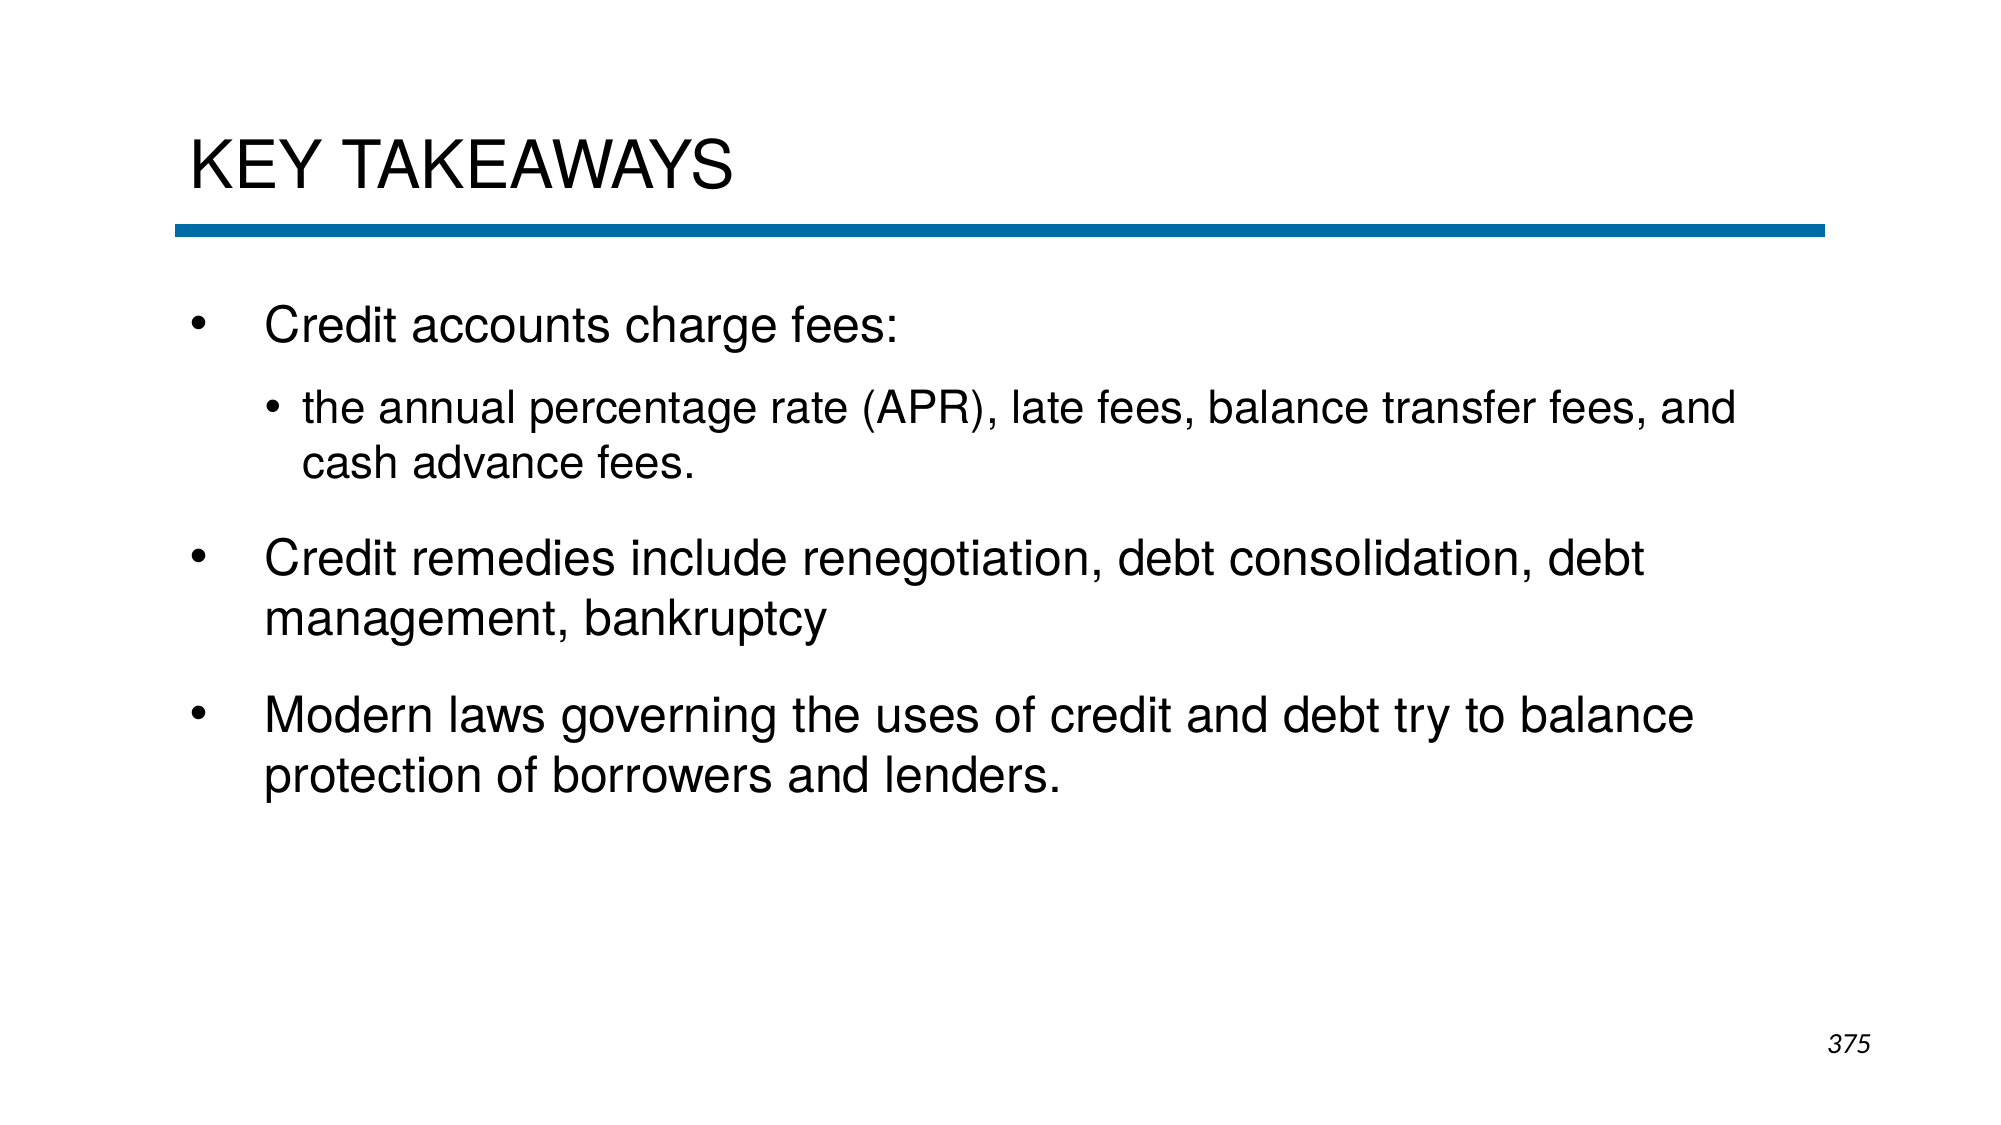

# Key Takeaways
Credit accounts charge fees:
the annual percentage rate (APR), late fees, balance transfer fees, and cash advance fees.
Credit remedies include renegotiation, debt consolidation, debt management, bankruptcy
Modern laws governing the uses of credit and debt try to balance protection of borrowers and lenders.